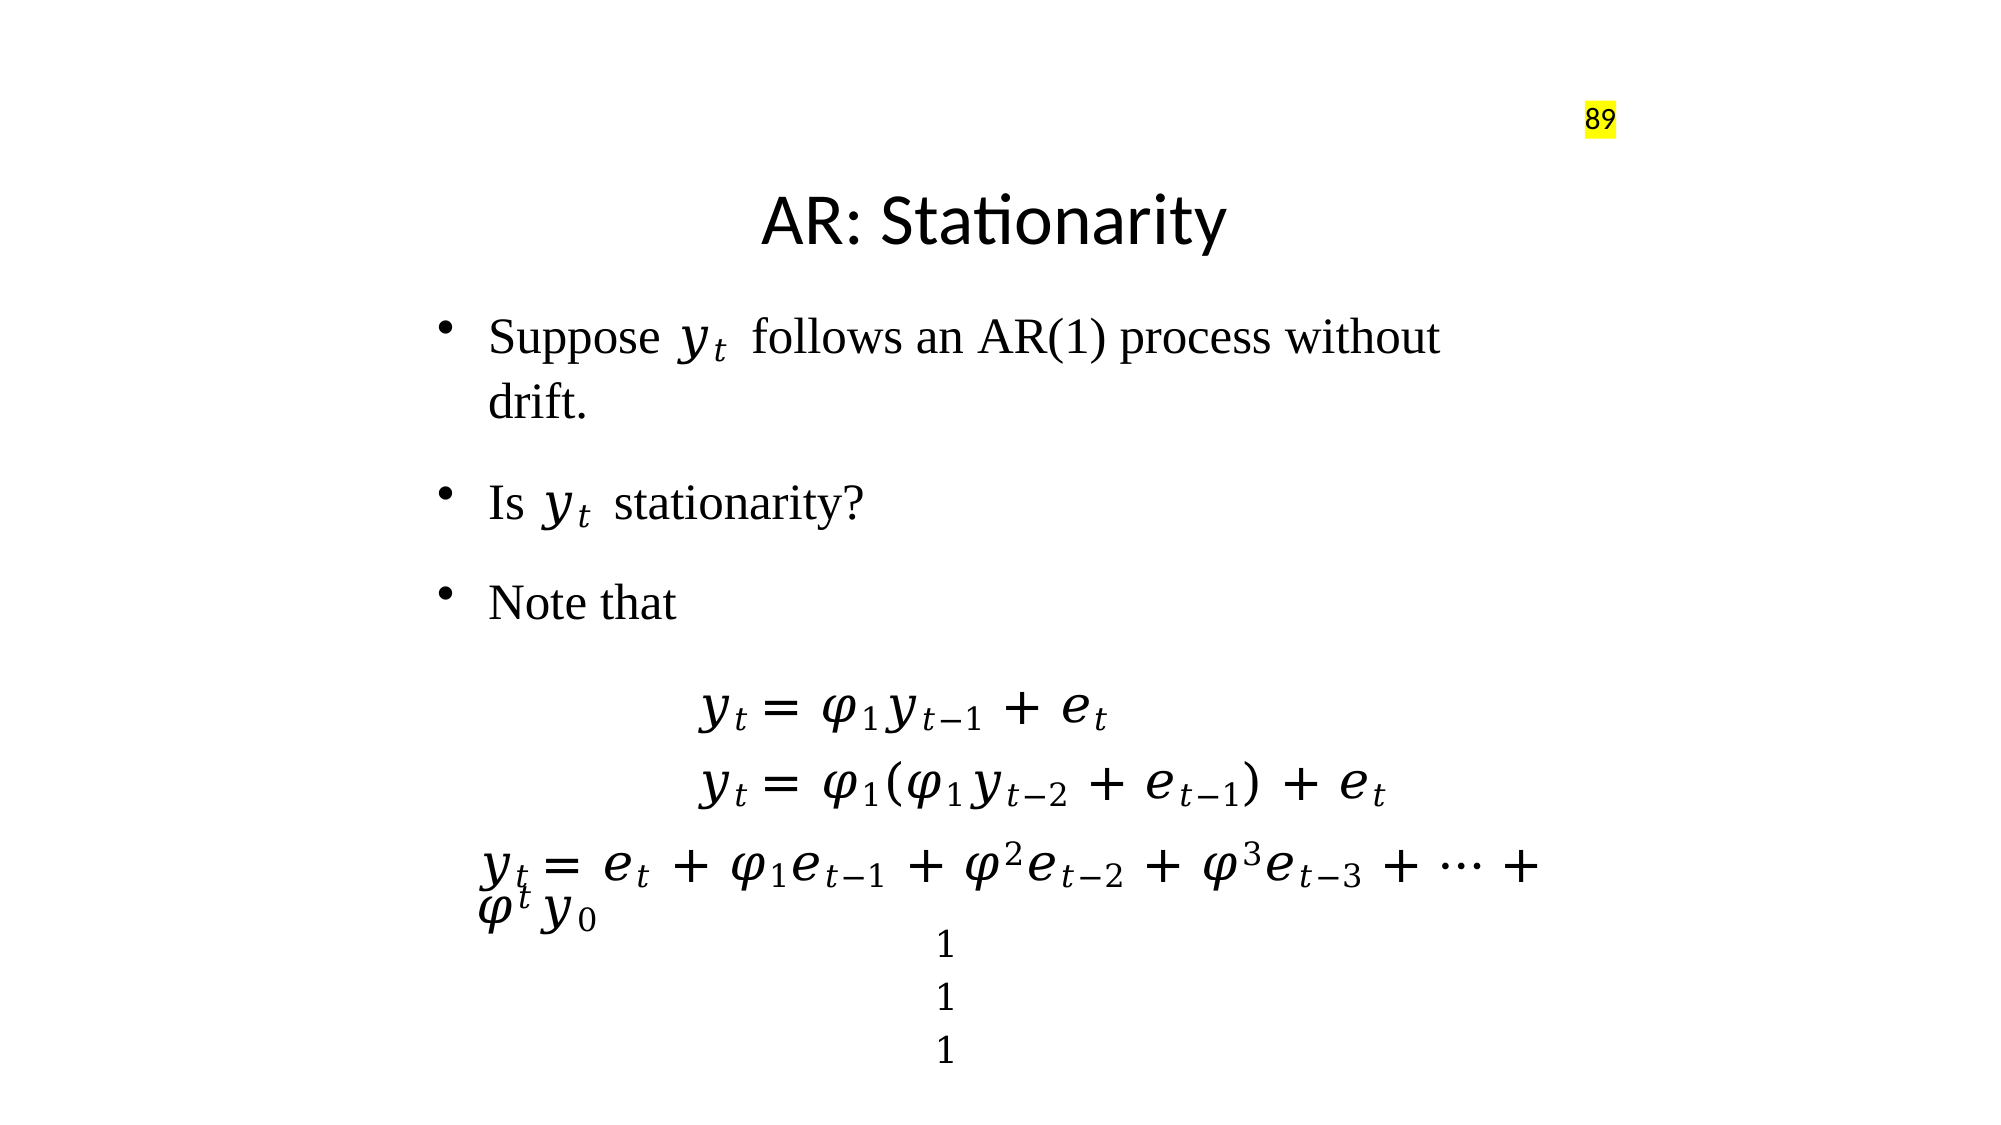

89

# AR: Stationarity
Suppose 𝑦𝑡 follows an AR(1) process without drift.
Is 𝑦𝑡 stationarity?
Note that
𝑦𝑡 = 𝜑1𝑦𝑡−1 + 𝑒𝑡
𝑦𝑡 = 𝜑1(𝜑1𝑦𝑡−2 + 𝑒𝑡−1) + 𝑒𝑡
𝑦𝑡 = 𝑒𝑡 + 𝜑1𝑒𝑡−1 + 𝜑2𝑒𝑡−2 + 𝜑3𝑒𝑡−3 + ⋯ + 𝜑𝑡𝑦0
1	1	1